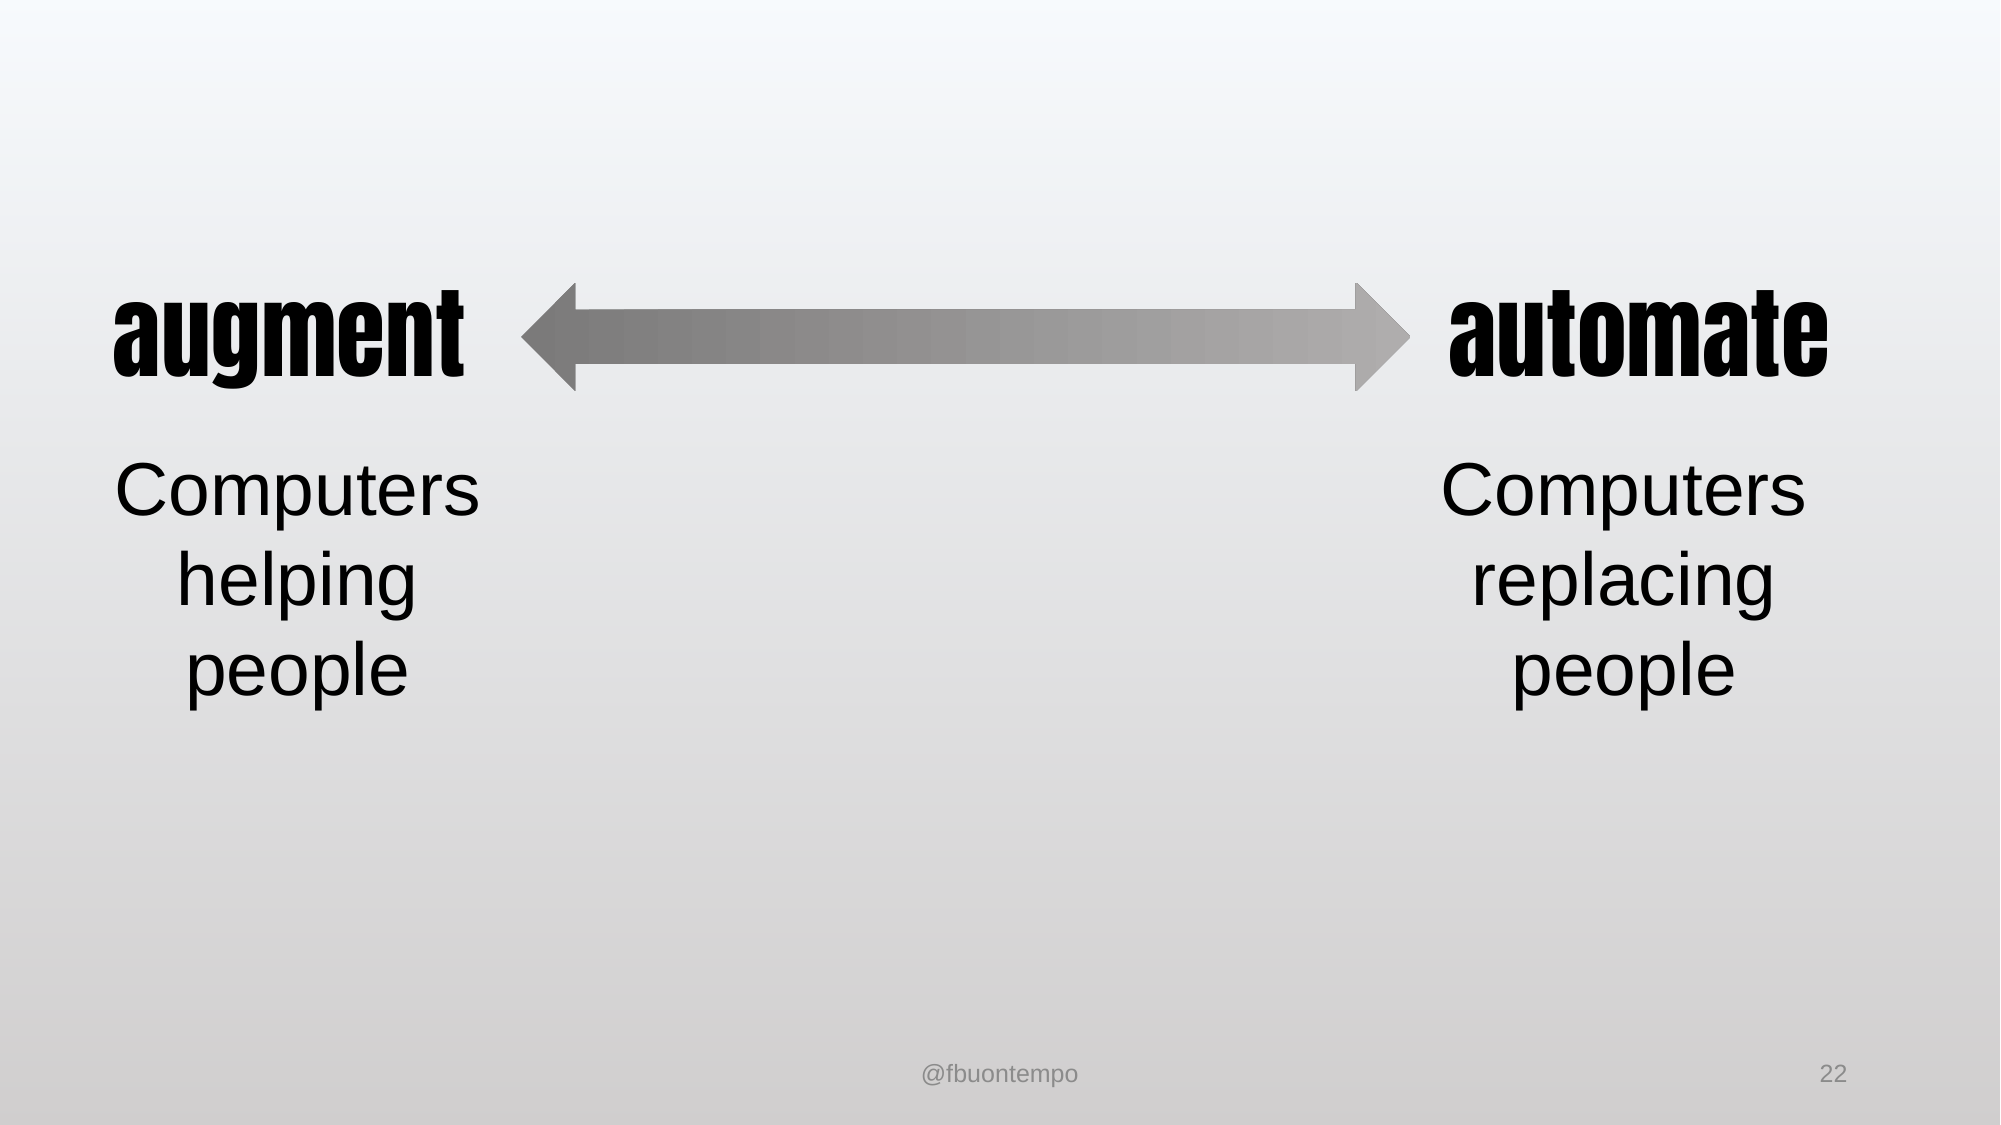

augment
automate

Computers
helping
people
Computers
replacing
people
@fbuontempo
22